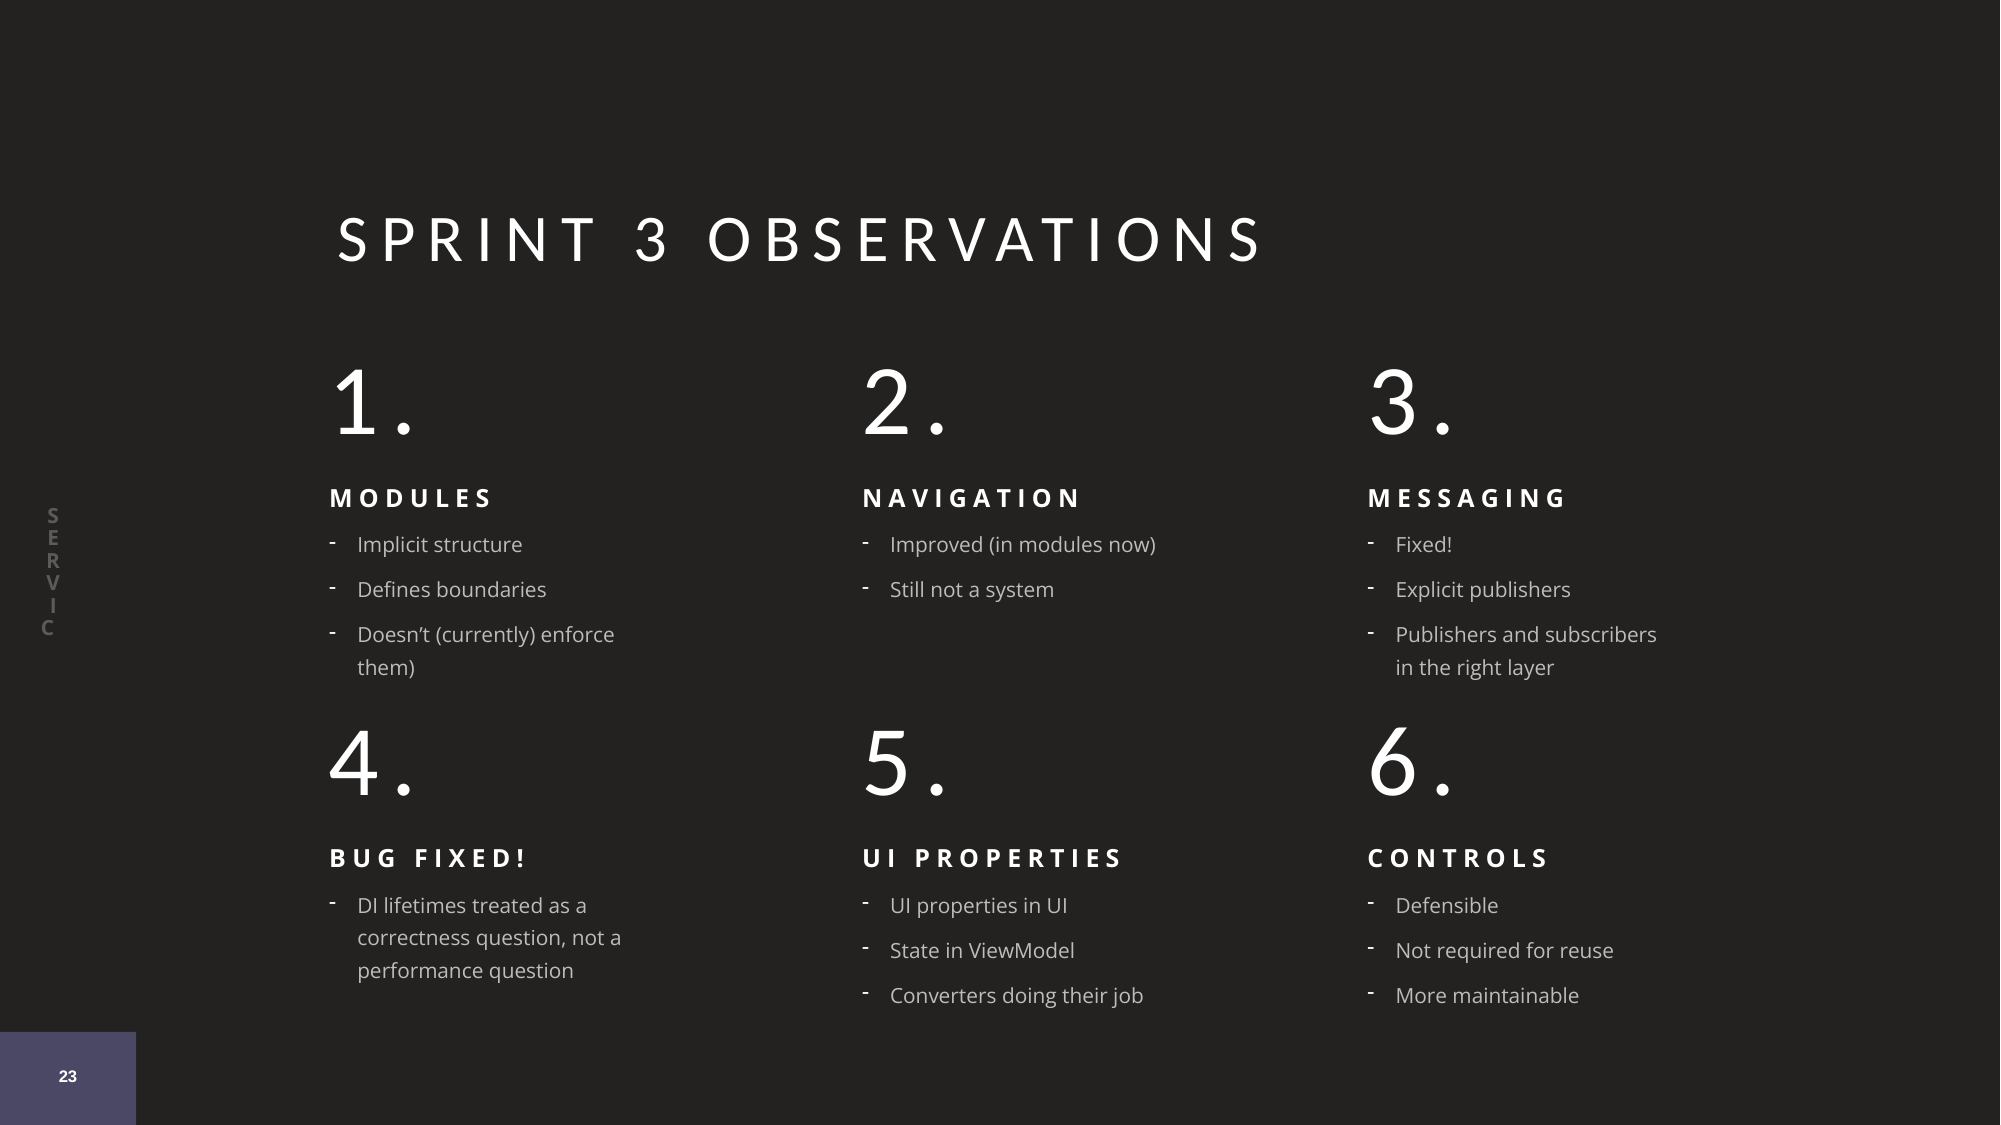

SERVICE
# SPRINT 3 OBSERVATIONS
1.
2.
3.
MODULES
Implicit structure
Defines boundaries
Doesn’t (currently) enforce them)
NAVIGATION
Improved (in modules now)
Still not a system

MESSAGING
Fixed!
Explicit publishers
Publishers and subscribers in the right layer
4.
5.
6.
BUG FIXED!
DI lifetimes treated as a correctness question, not a performance question

UI PROPERTIES
UI properties in UI
State in ViewModel
Converters doing their job
CONTROLS
Defensible
Not required for reuse
More maintainable